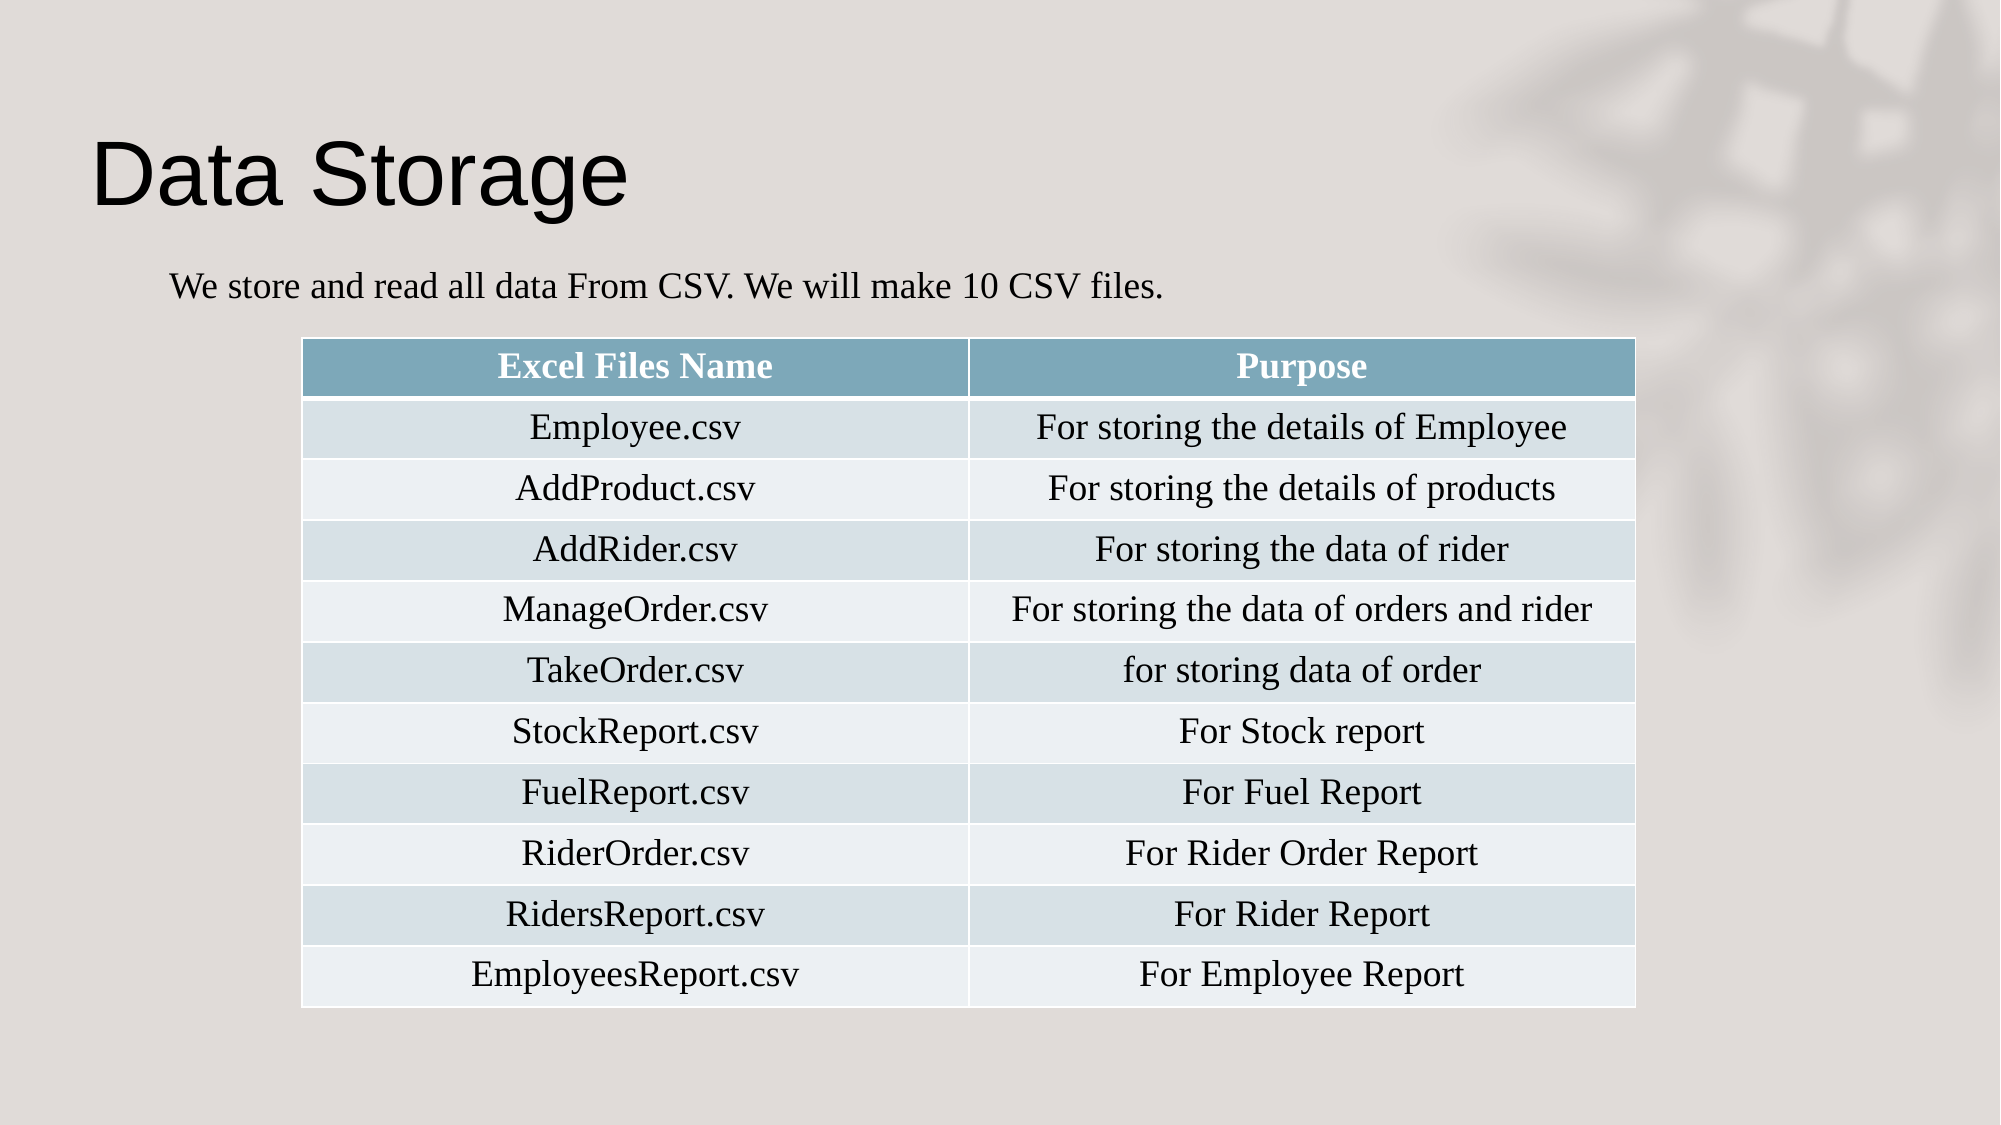

# Data Storage
We store and read all data From CSV. We will make 10 CSV files.

| Excel Files Name | Purpose |
| --- | --- |
| Employee.csv | For storing the details of Employee |
| AddProduct.csv | For storing the details of products |
| AddRider.csv | For storing the data of rider |
| ManageOrder.csv | For storing the data of orders and rider |
| TakeOrder.csv | for storing data of order |
| StockReport.csv | For Stock report |
| FuelReport.csv | For Fuel Report |
| RiderOrder.csv | For Rider Order Report |
| RidersReport.csv | For Rider Report |
| EmployeesReport.csv | For Employee Report |